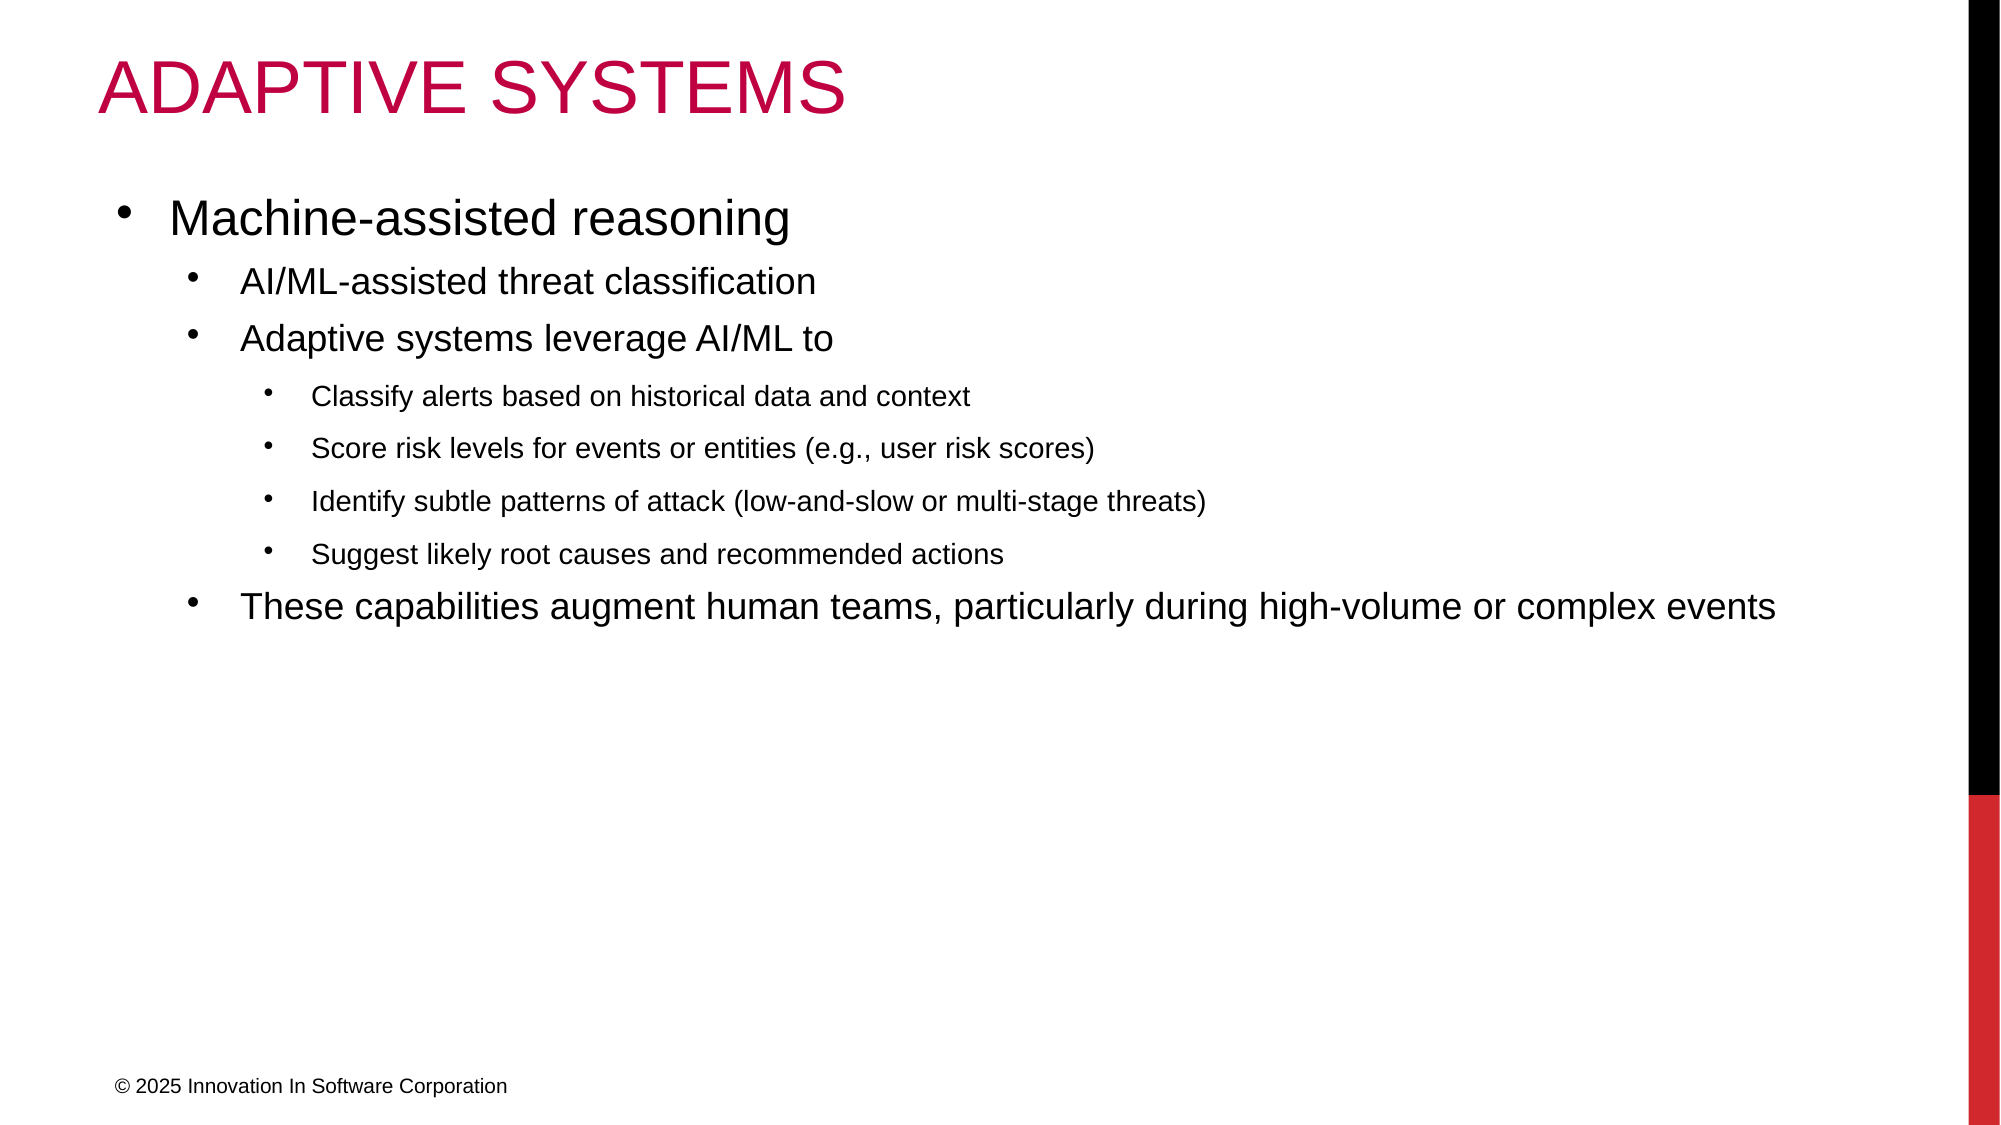

# Adaptive Systems
Machine-assisted reasoning
AI/ML-assisted threat classification
Adaptive systems leverage AI/ML to
Classify alerts based on historical data and context
Score risk levels for events or entities (e.g., user risk scores)
Identify subtle patterns of attack (low-and-slow or multi-stage threats)
Suggest likely root causes and recommended actions
These capabilities augment human teams, particularly during high-volume or complex events
© 2025 Innovation In Software Corporation